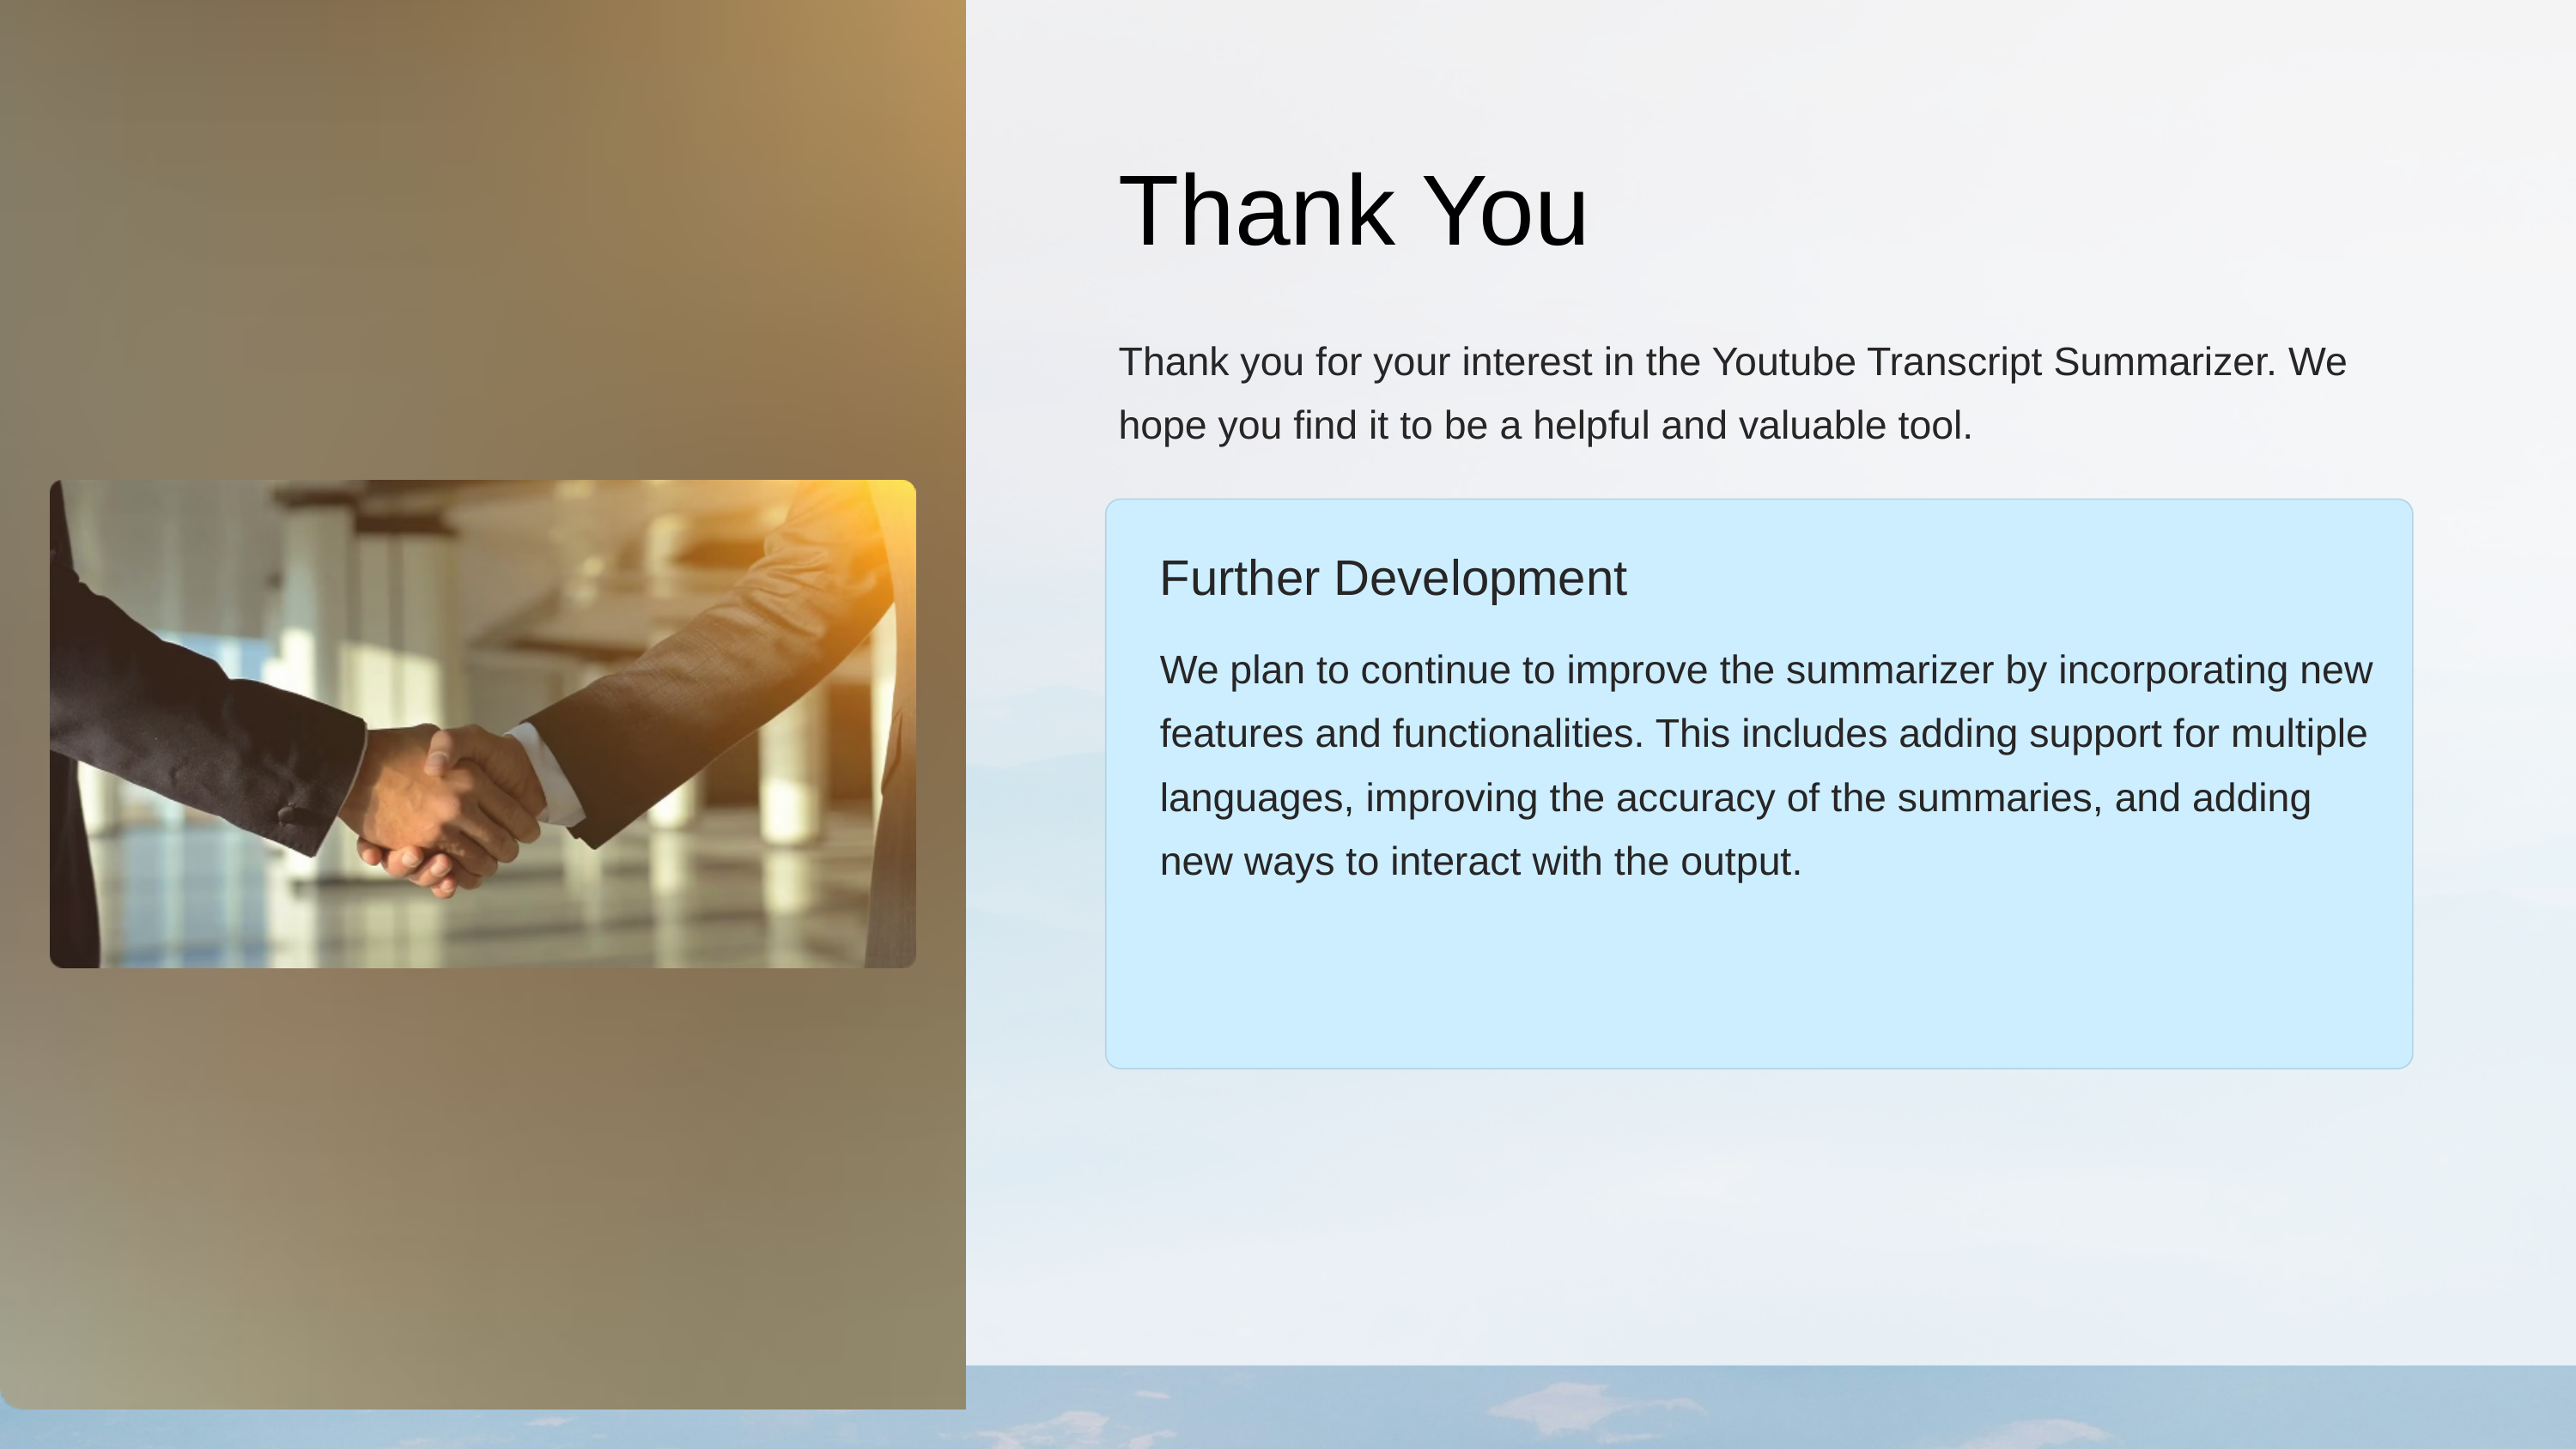

Thank You
Thank you for your interest in the Youtube Transcript Summarizer. We hope you find it to be a helpful and valuable tool.

Further Development
We plan to continue to improve the summarizer by incorporating new features and functionalities. This includes adding support for multiple languages, improving the accuracy of the summaries, and adding new ways to interact with the output.